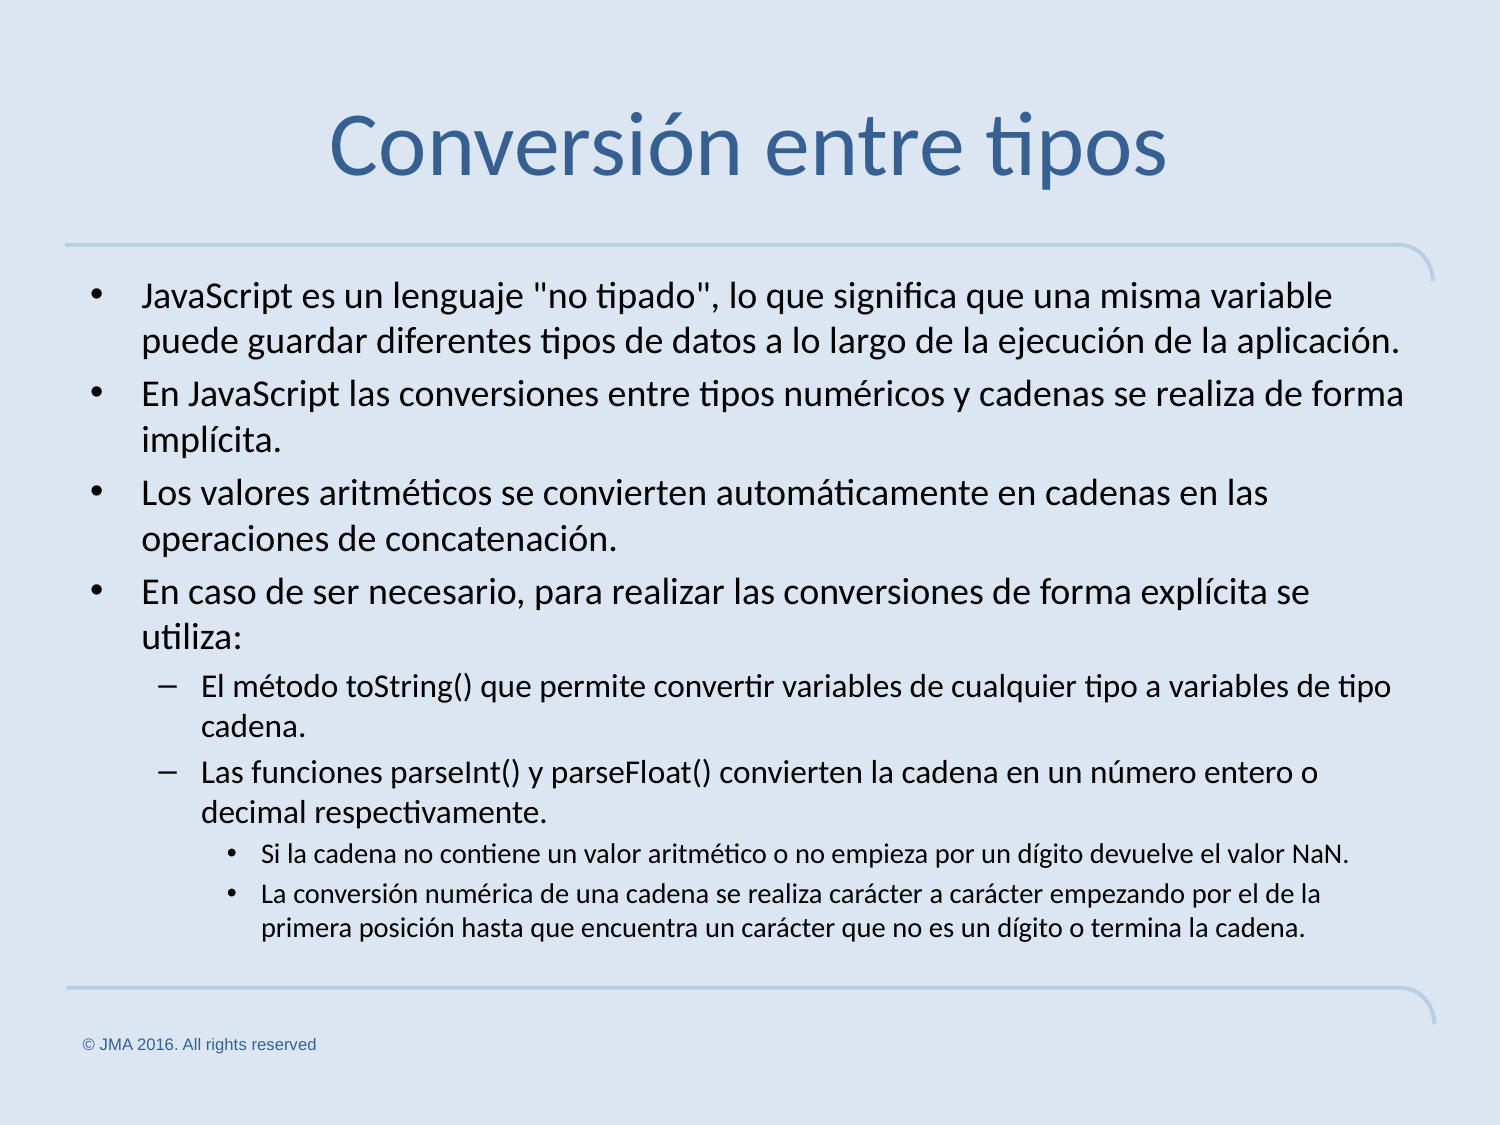

# Conversión entre tipos
JavaScript es un lenguaje "no tipado", lo que significa que una misma variable puede guardar diferentes tipos de datos a lo largo de la ejecución de la aplicación.
En JavaScript las conversiones entre tipos numéricos y cadenas se realiza de forma implícita.
Los valores aritméticos se convierten automáticamente en cadenas en las operaciones de concatenación.
En caso de ser necesario, para realizar las conversiones de forma explícita se utiliza:
El método toString() que permite convertir variables de cualquier tipo a variables de tipo cadena.
Las funciones parseInt() y parseFloat() convierten la cadena en un número entero o decimal respectivamente.
Si la cadena no contiene un valor aritmético o no empieza por un dígito devuelve el valor NaN.
La conversión numérica de una cadena se realiza carácter a carácter empezando por el de la primera posición hasta que encuentra un carácter que no es un dígito o termina la cadena.